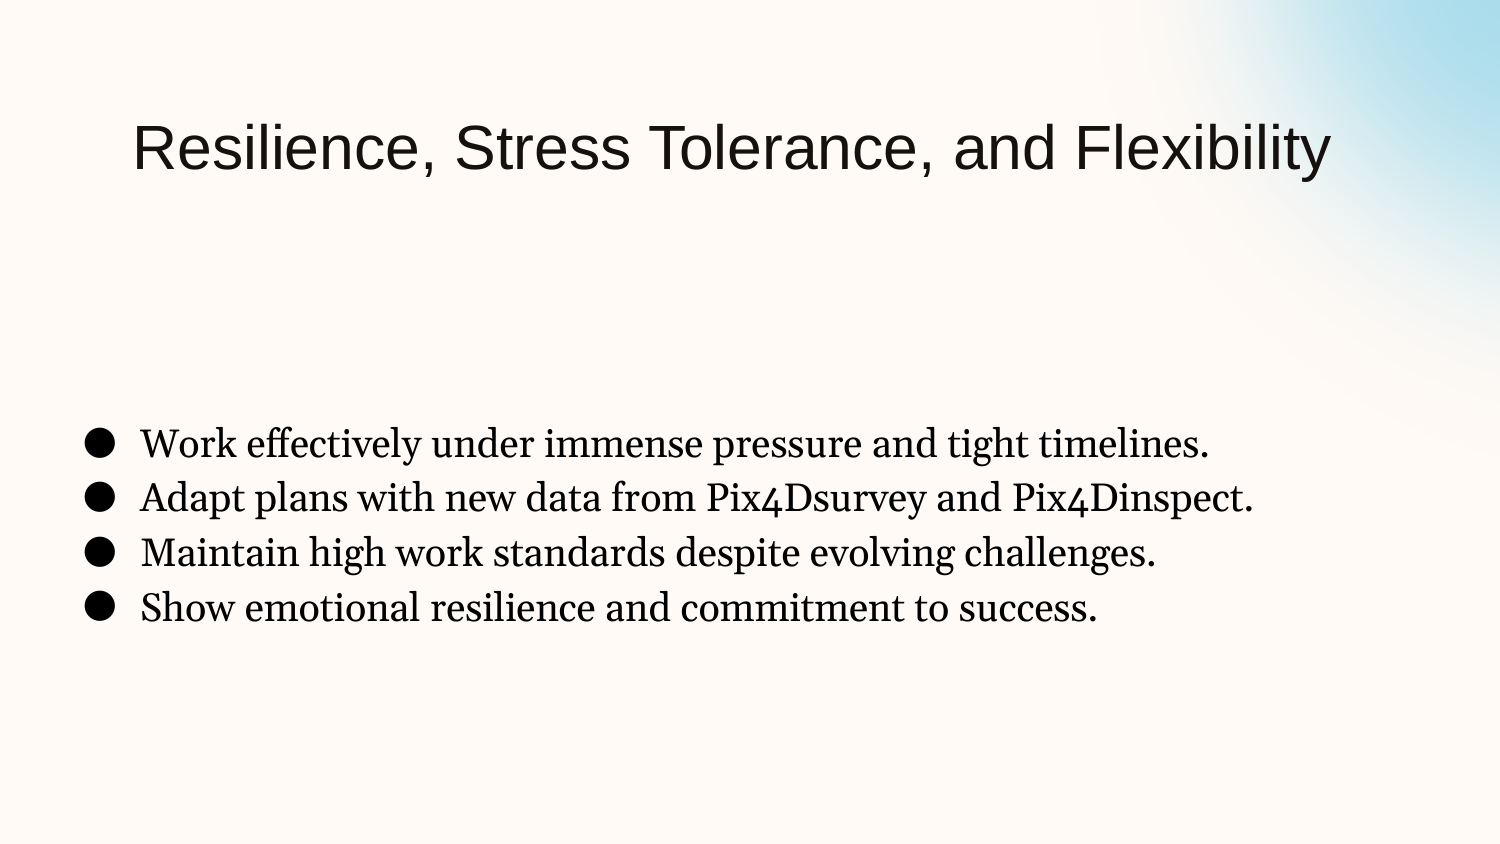

# Resilience, Stress Tolerance, and Flexibility
Work effectively under immense pressure and tight timelines.
Adapt plans with new data from Pix4Dsurvey and Pix4Dinspect.
Maintain high work standards despite evolving challenges.
Show emotional resilience and commitment to success.